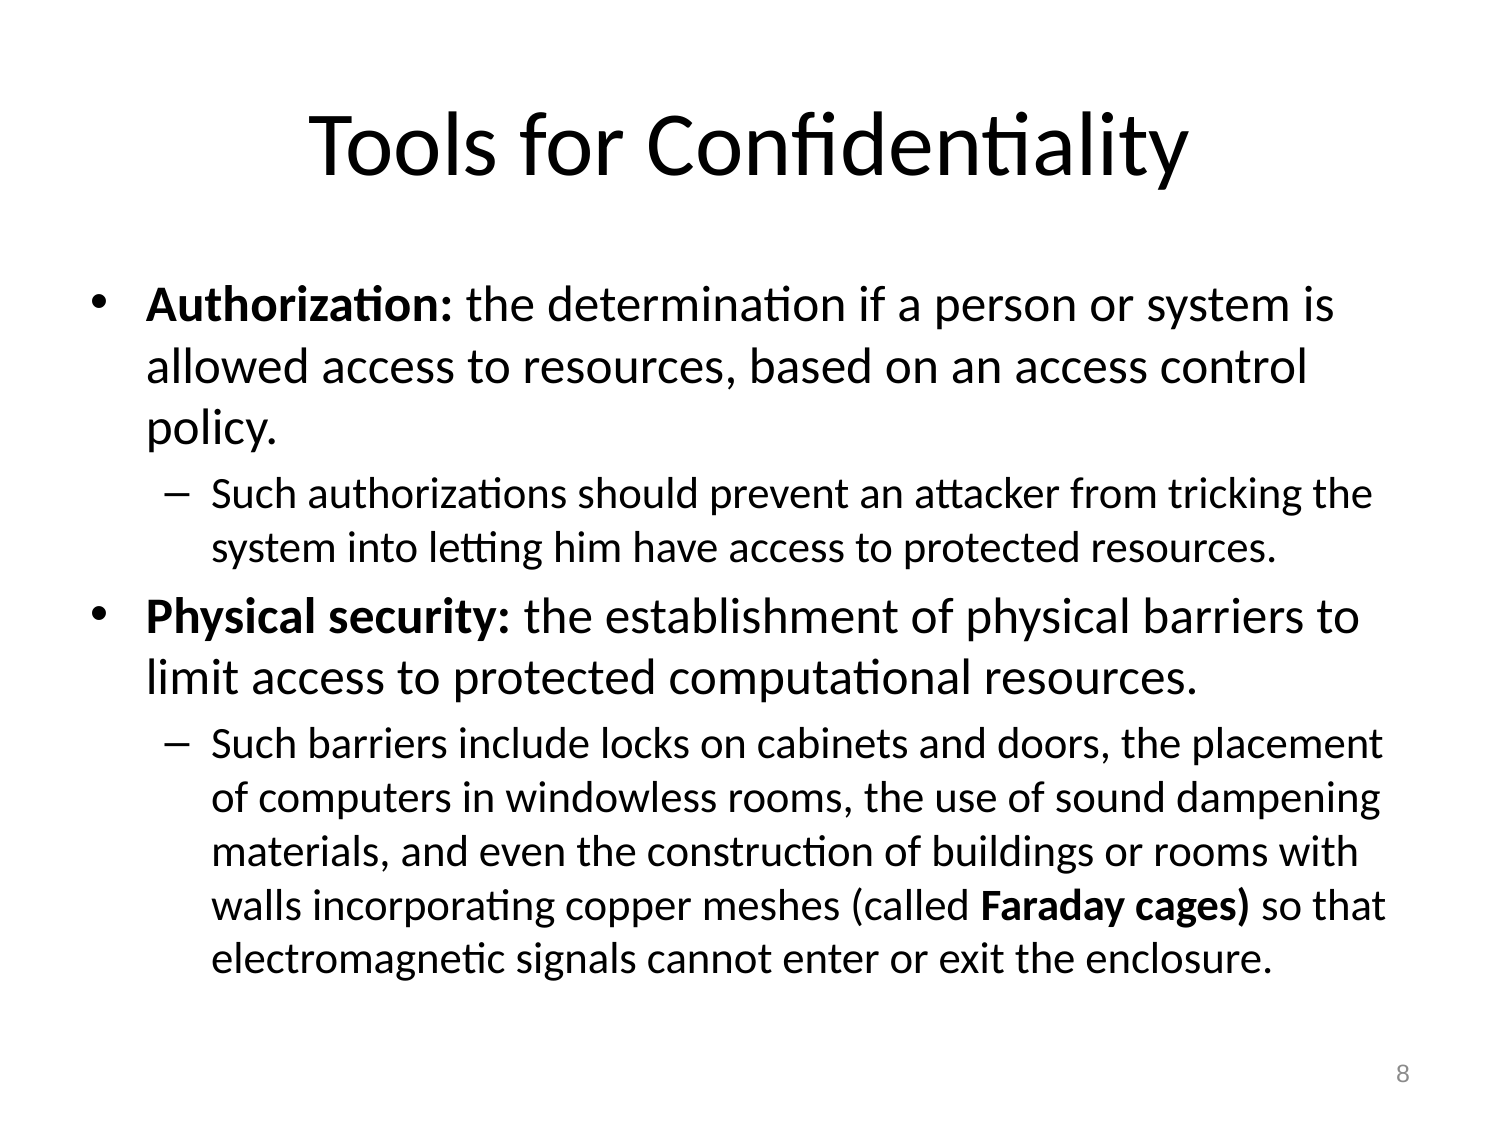

# Tools for Confidentiality
Authorization: the determination if a person or system is allowed access to resources, based on an access control policy.
Such authorizations should prevent an attacker from tricking the system into letting him have access to protected resources.
Physical security: the establishment of physical barriers to limit access to protected computational resources.
Such barriers include locks on cabinets and doors, the placement of computers in windowless rooms, the use of sound dampening materials, and even the construction of buildings or rooms with walls incorporating copper meshes (called Faraday cages) so that electromagnetic signals cannot enter or exit the enclosure.
8